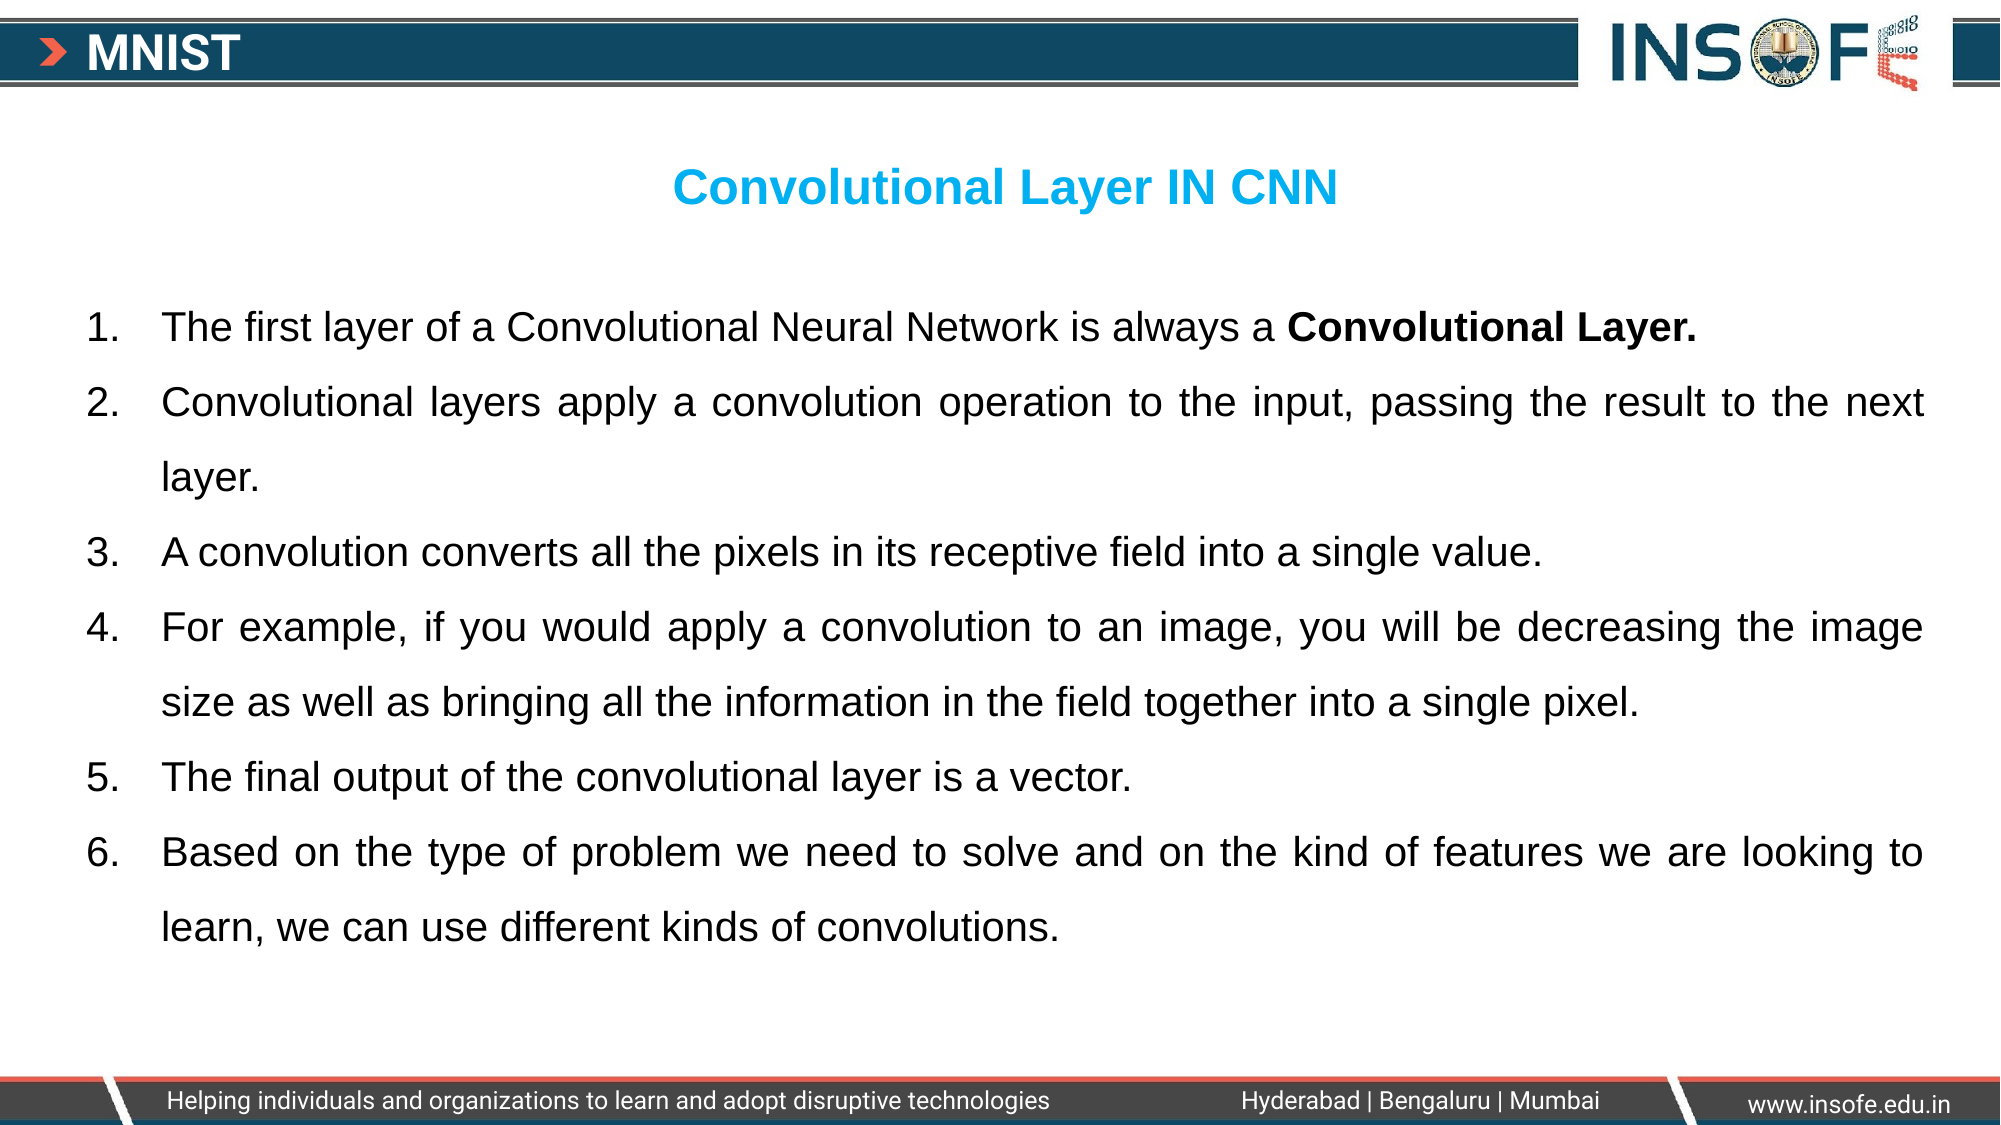

# MNIST
Convolutional Layer IN CNN

The first layer of a Convolutional Neural Network is always a Convolutional Layer.
Convolutional layers apply a convolution operation to the input, passing the result to the next layer.
A convolution converts all the pixels in its receptive field into a single value.
For example, if you would apply a convolution to an image, you will be decreasing the image size as well as bringing all the information in the field together into a single pixel.
The final output of the convolutional layer is a vector.
Based on the type of problem we need to solve and on the kind of features we are looking to learn, we can use different kinds of convolutions.